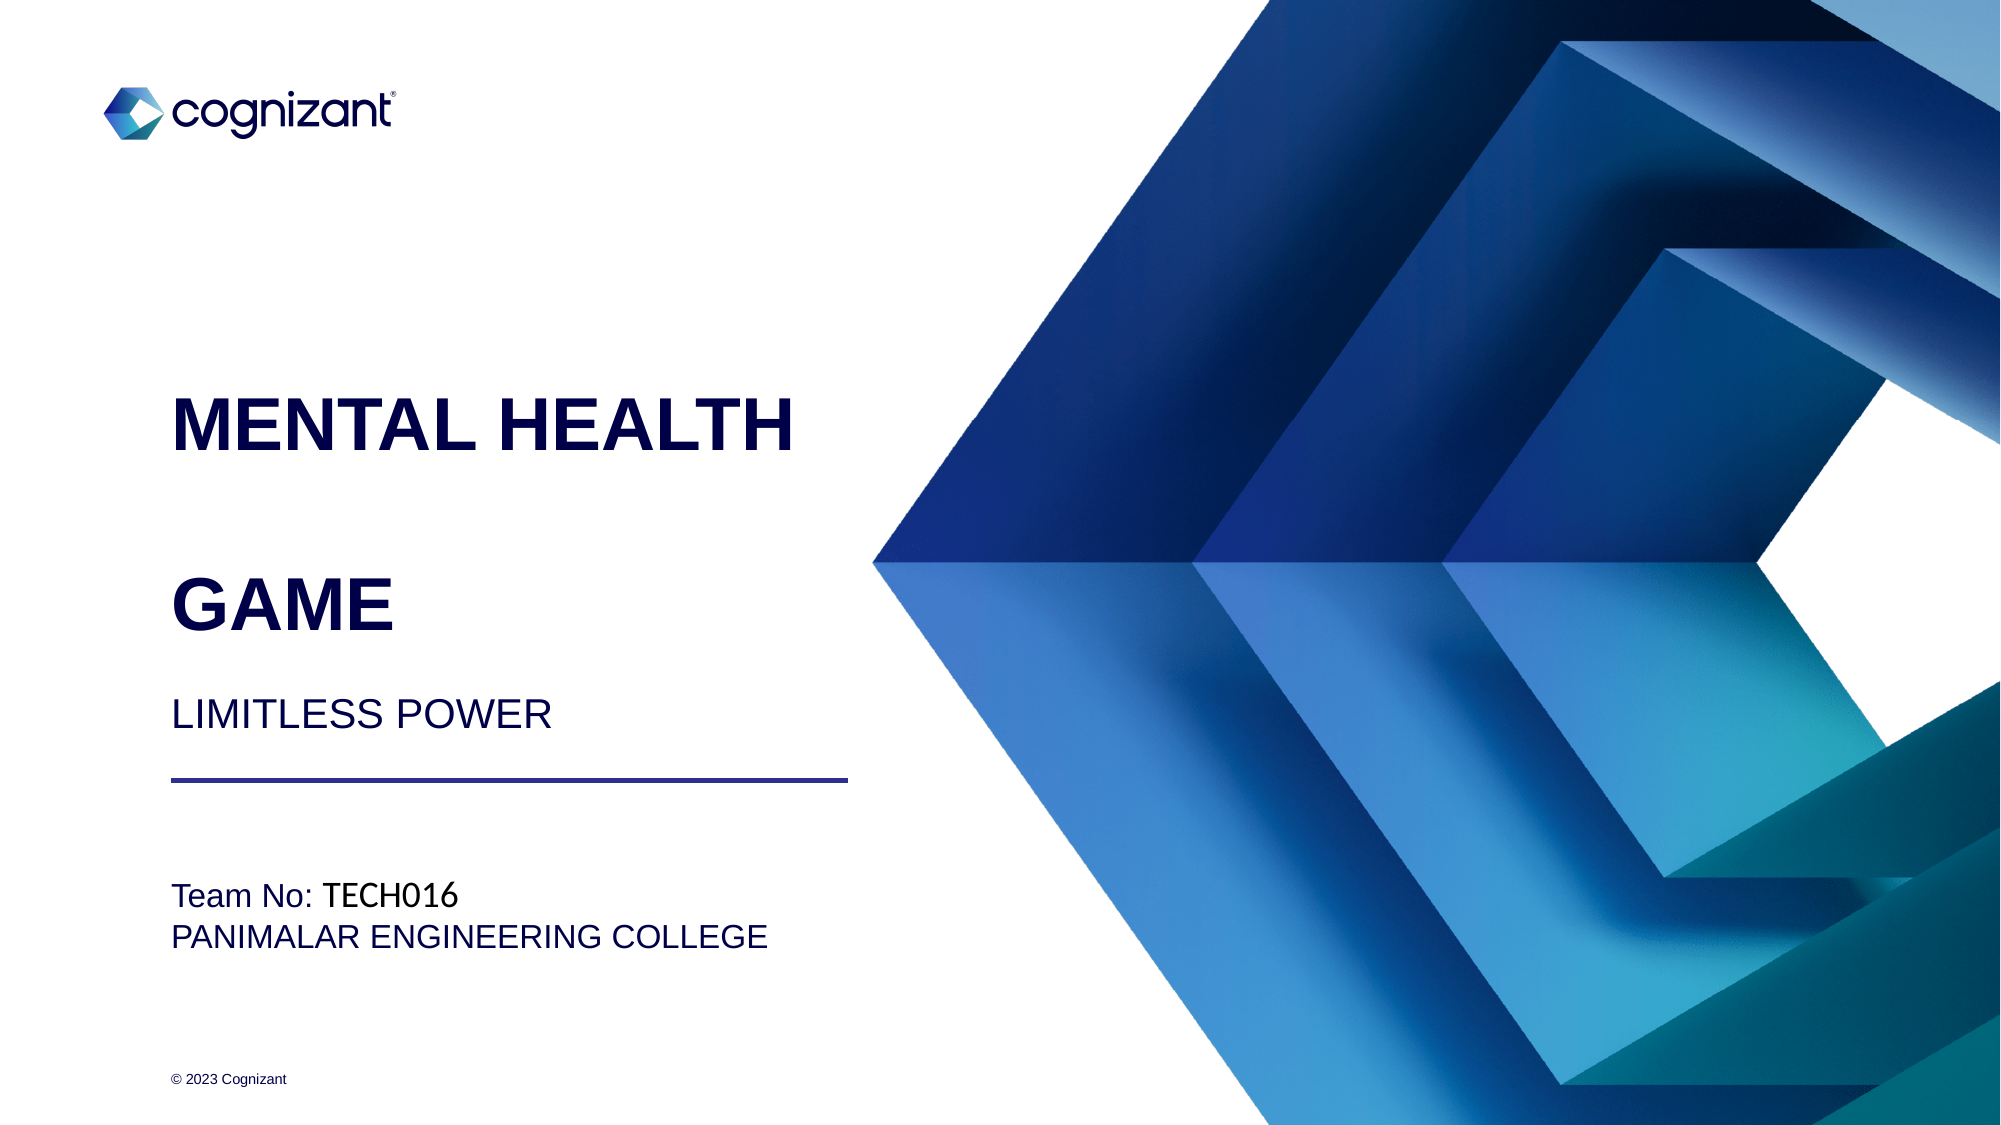

# MENTAL HEALTH                            GAME
LIMITLESS POWER

Team No: TECH016
PANIMALAR ENGINEERING COLLEGE
© 2023 Cognizant